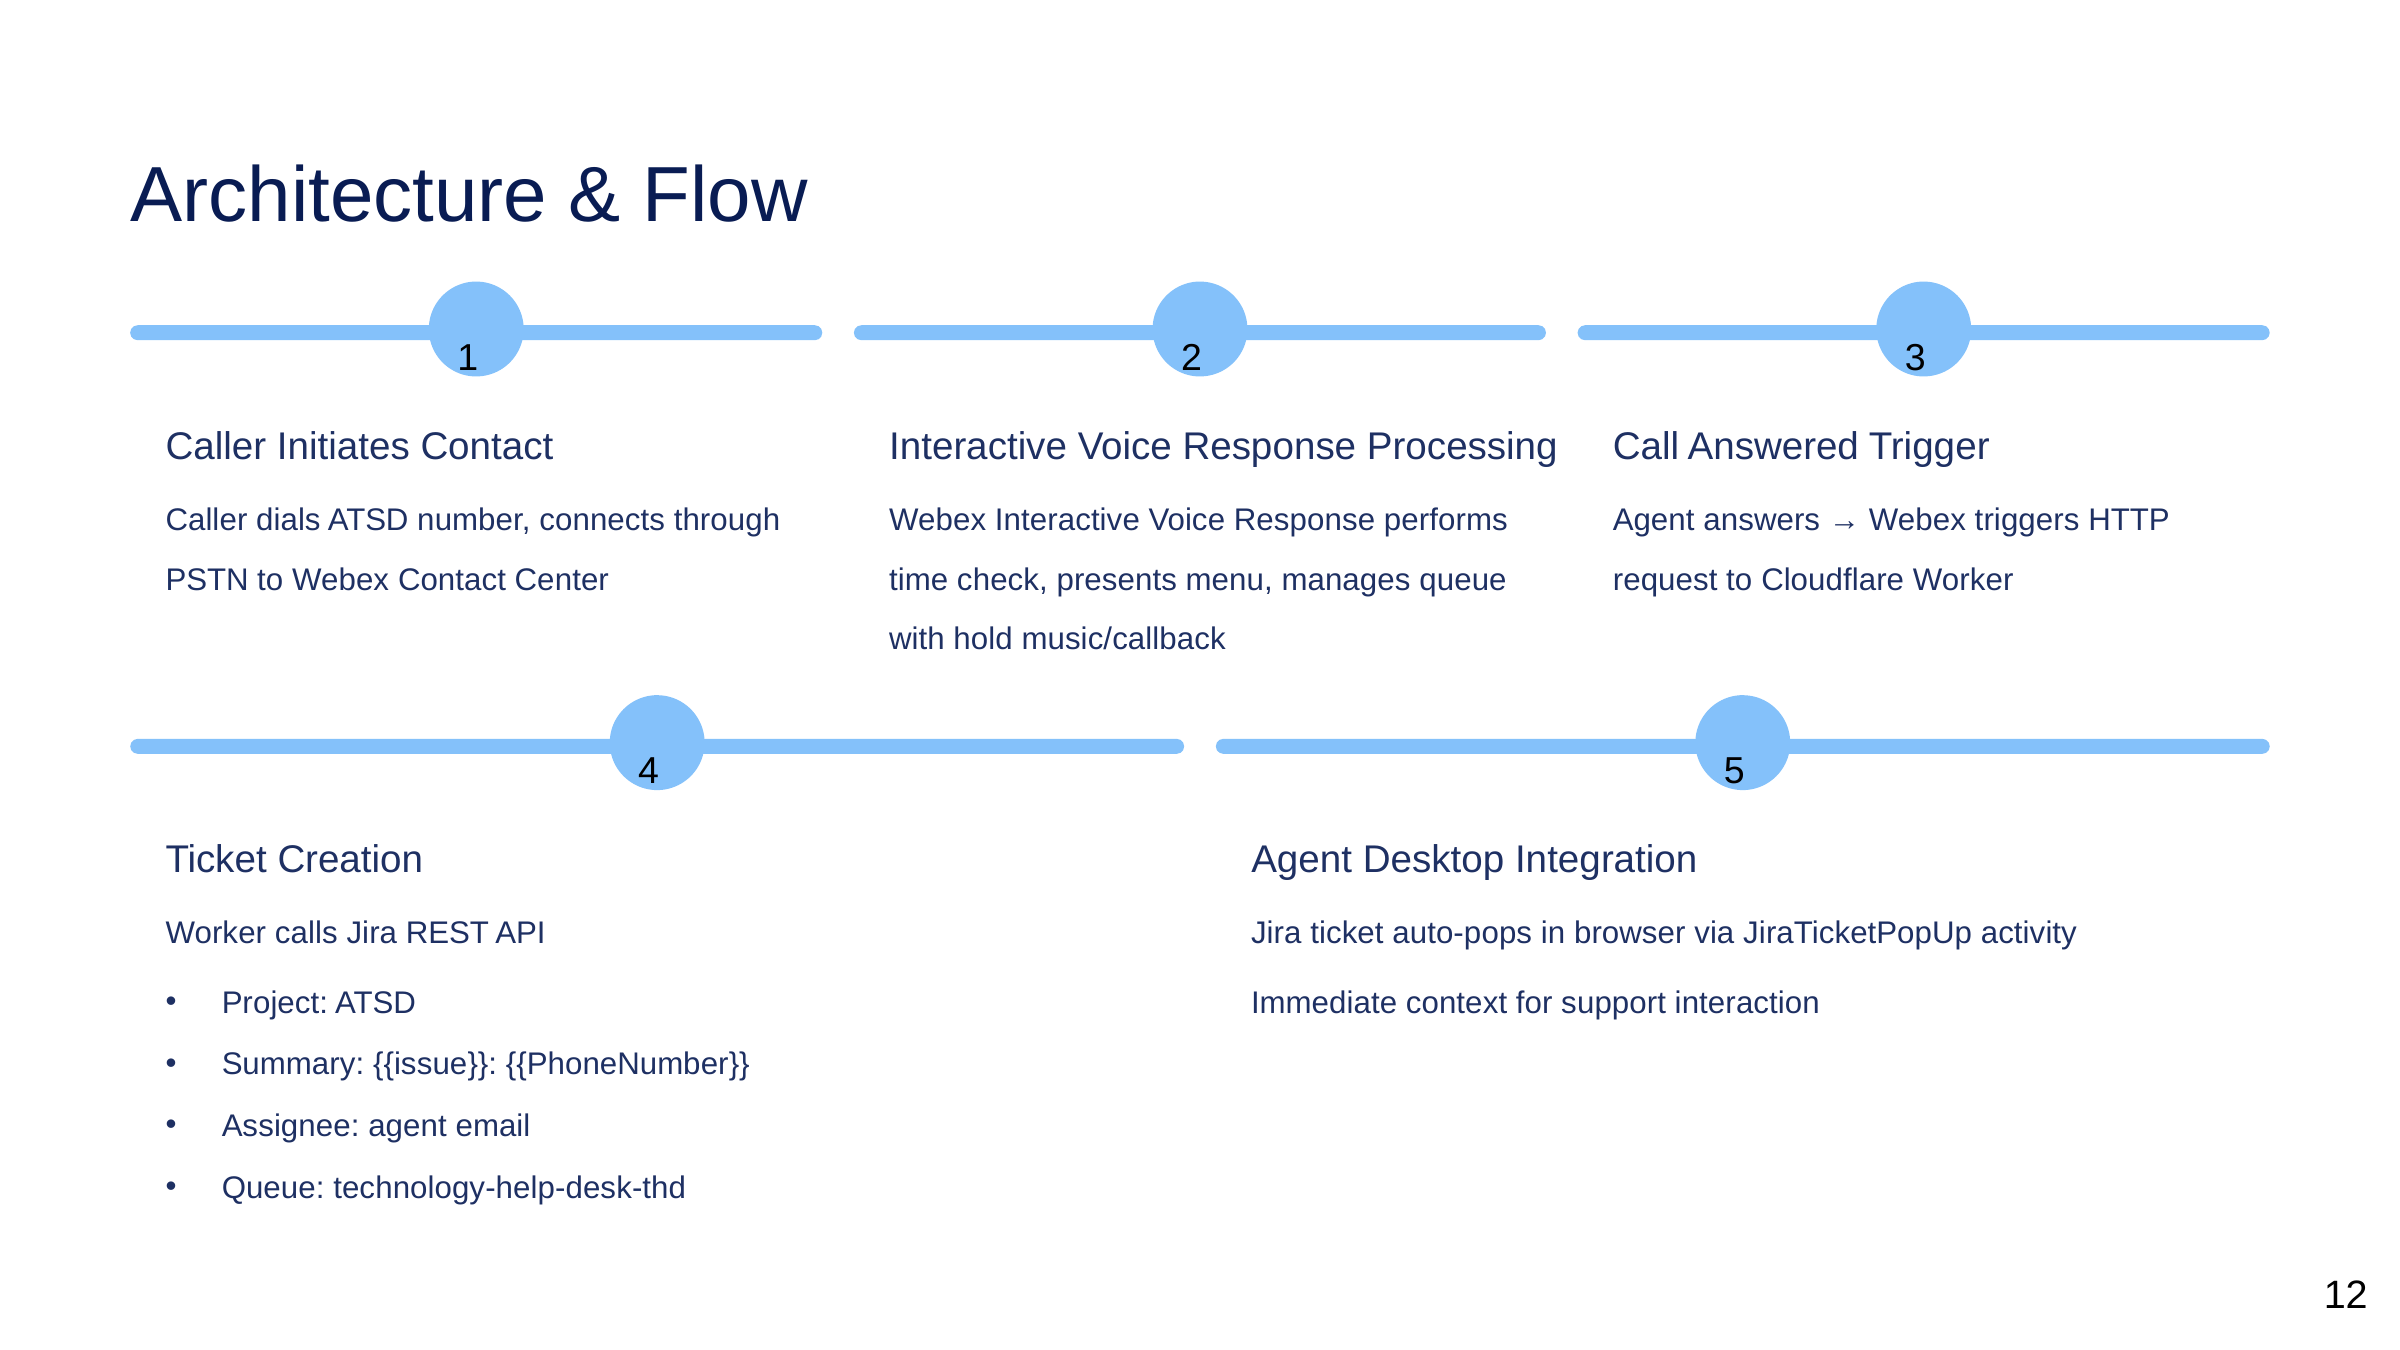

Architecture & Flow

1
2
3

Caller Initiates Contact
Call Answered Trigger
Interactive Voice Response Processing
Caller dials ATSD number, connects through PSTN to Webex Contact Center
Webex Interactive Voice Response performs time check, presents menu, manages queue with hold music/callback
Agent answers → Webex triggers HTTP request to Cloudflare Worker

4
5

Ticket Creation
Agent Desktop Integration
Worker calls Jira REST API
Jira ticket auto-pops in browser via JiraTicketPopUp activity
Project: ATSD
Immediate context for support interaction
Summary: {{issue}}: {{PhoneNumber}}
Assignee: agent email
Queue: technology-help-desk-thd
12